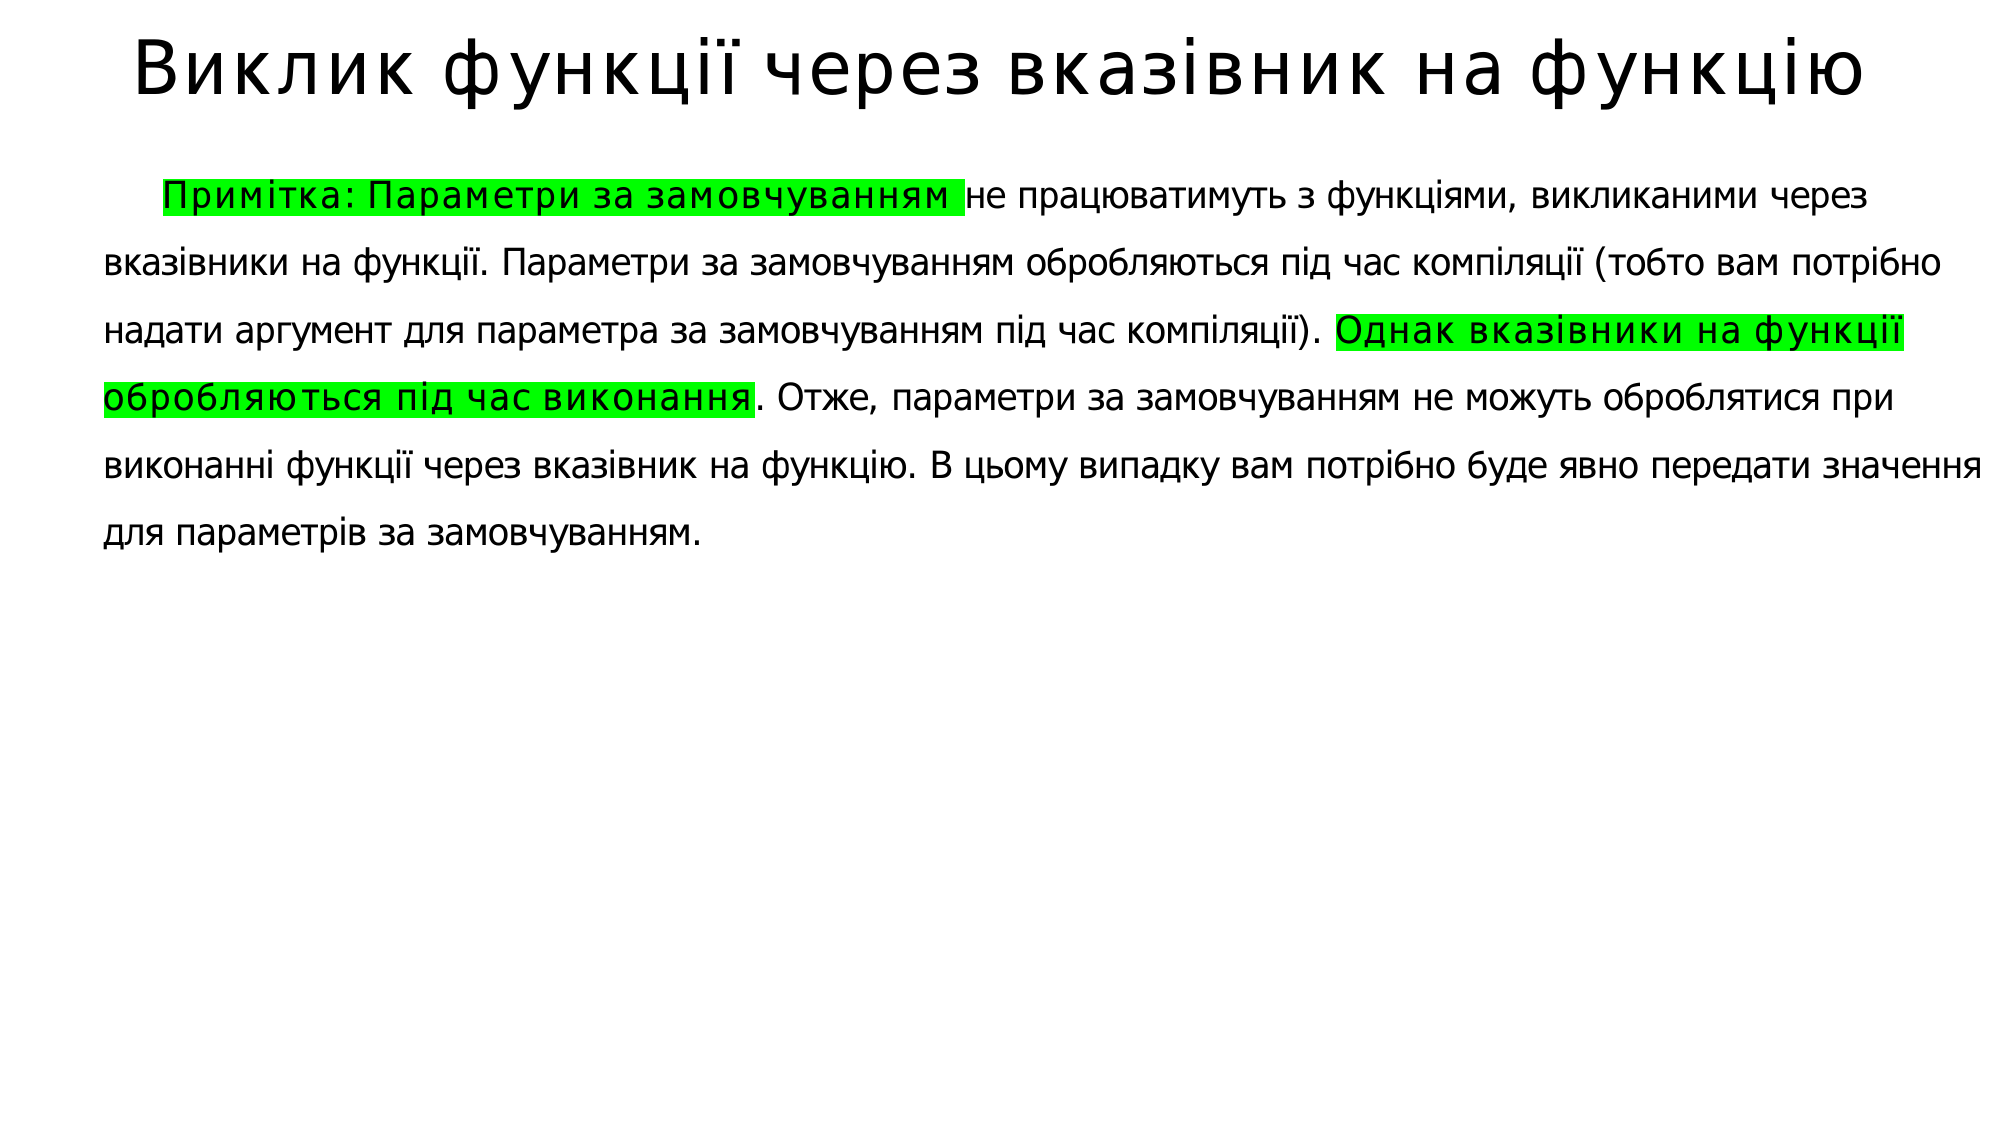

# Виклик функції через вказівник на функцію
Примітка: Параметри за замовчуванням не працюватимуть з функціями, викликаними через вказівники на функції. Параметри за замовчуванням обробляються під час компіляції (тобто вам потрібно надати аргумент для параметра за замовчуванням під час компіляції). Однак вказівники на функції обробляються під час виконання. Отже, параметри за замовчуванням не можуть оброблятися при виконанні функції через вказівник на функцію. В цьому випадку вам потрібно буде явно передати значення для параметрів за замовчуванням.